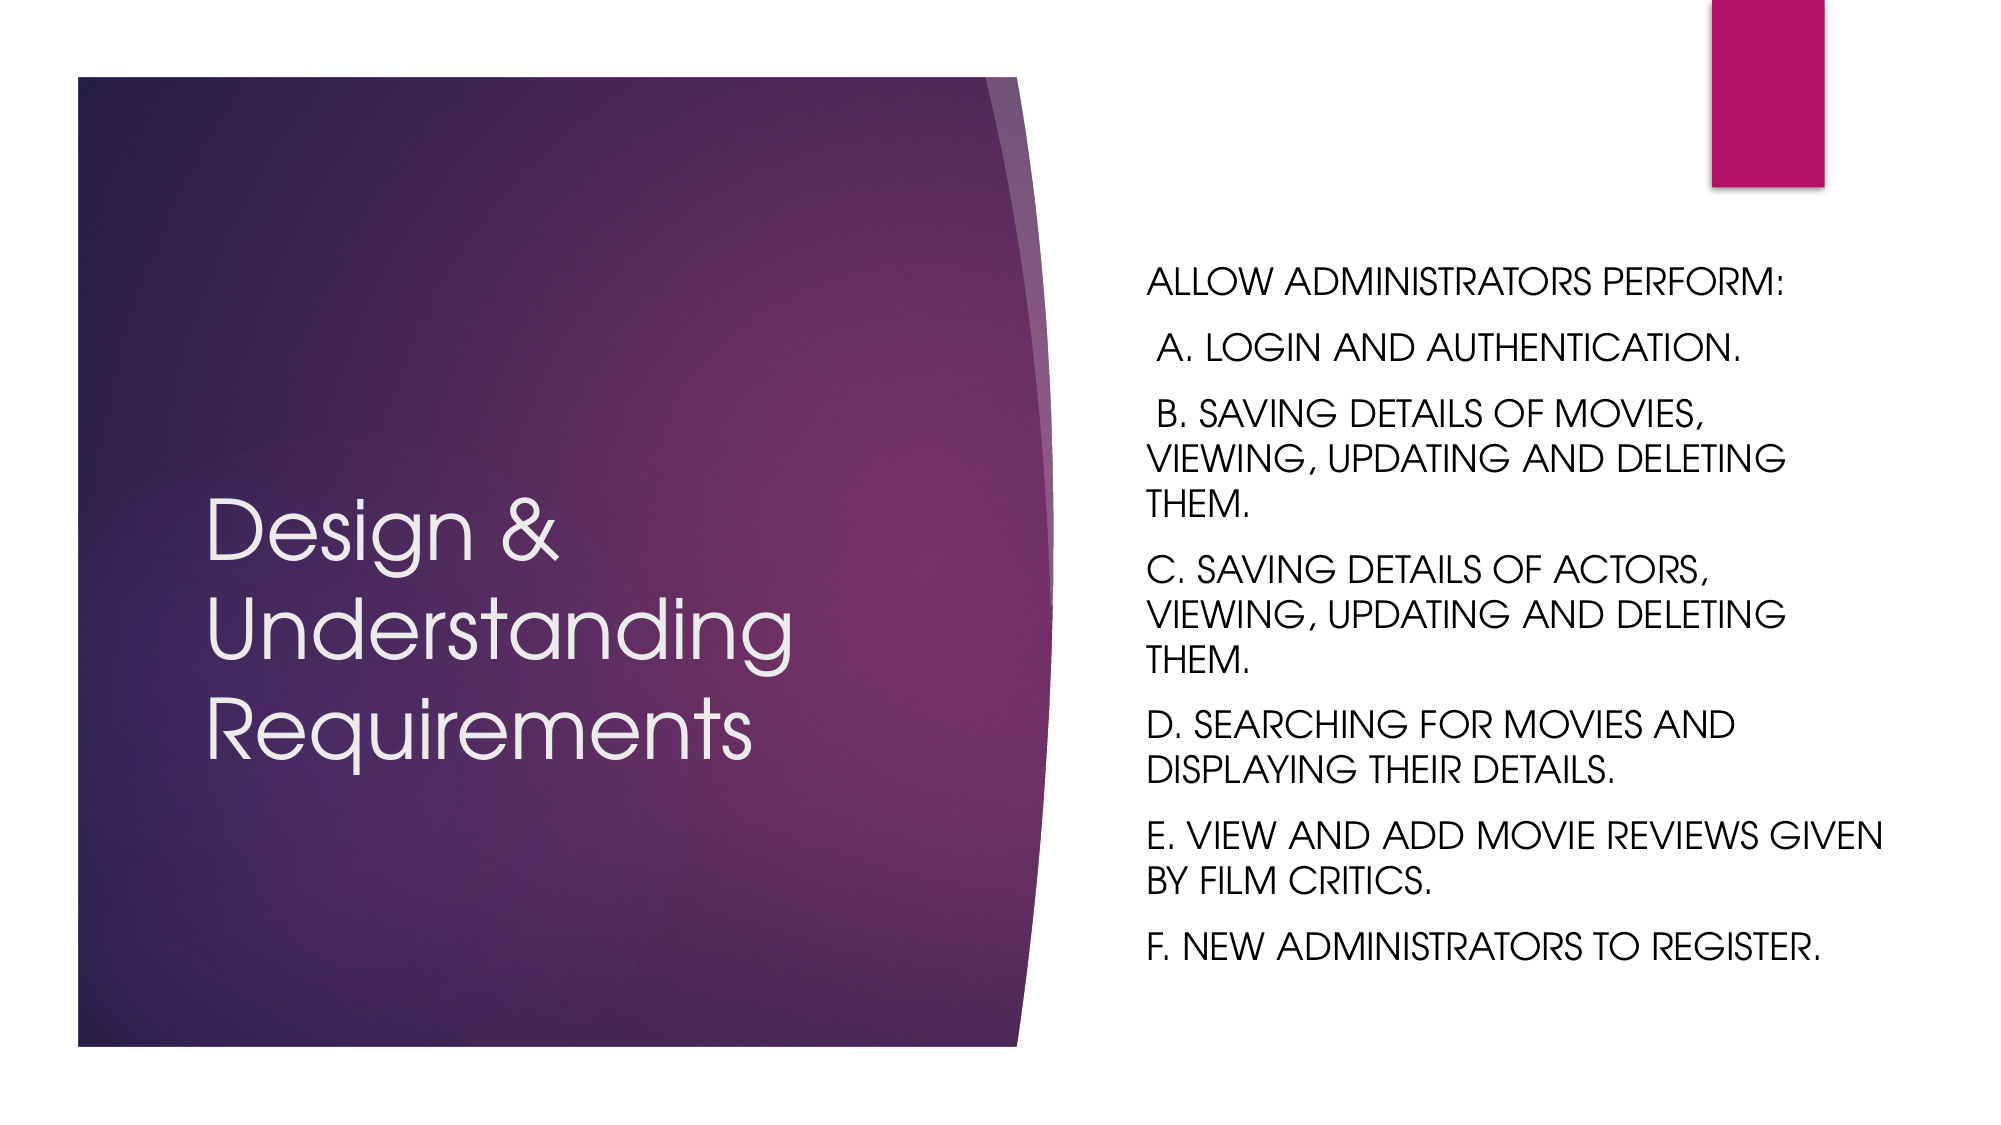

allow administrators perform:
 A. Login and authentication.
 B. Saving details of movies, viewing, updating and deleting them.
C. Saving details of actors, viewing, updating and deleting them.
D. Searching for movies and displaying their details.
E. View and add movie reviews given by film critics.
F. New administrators to register.
# Design & Understanding Requirements